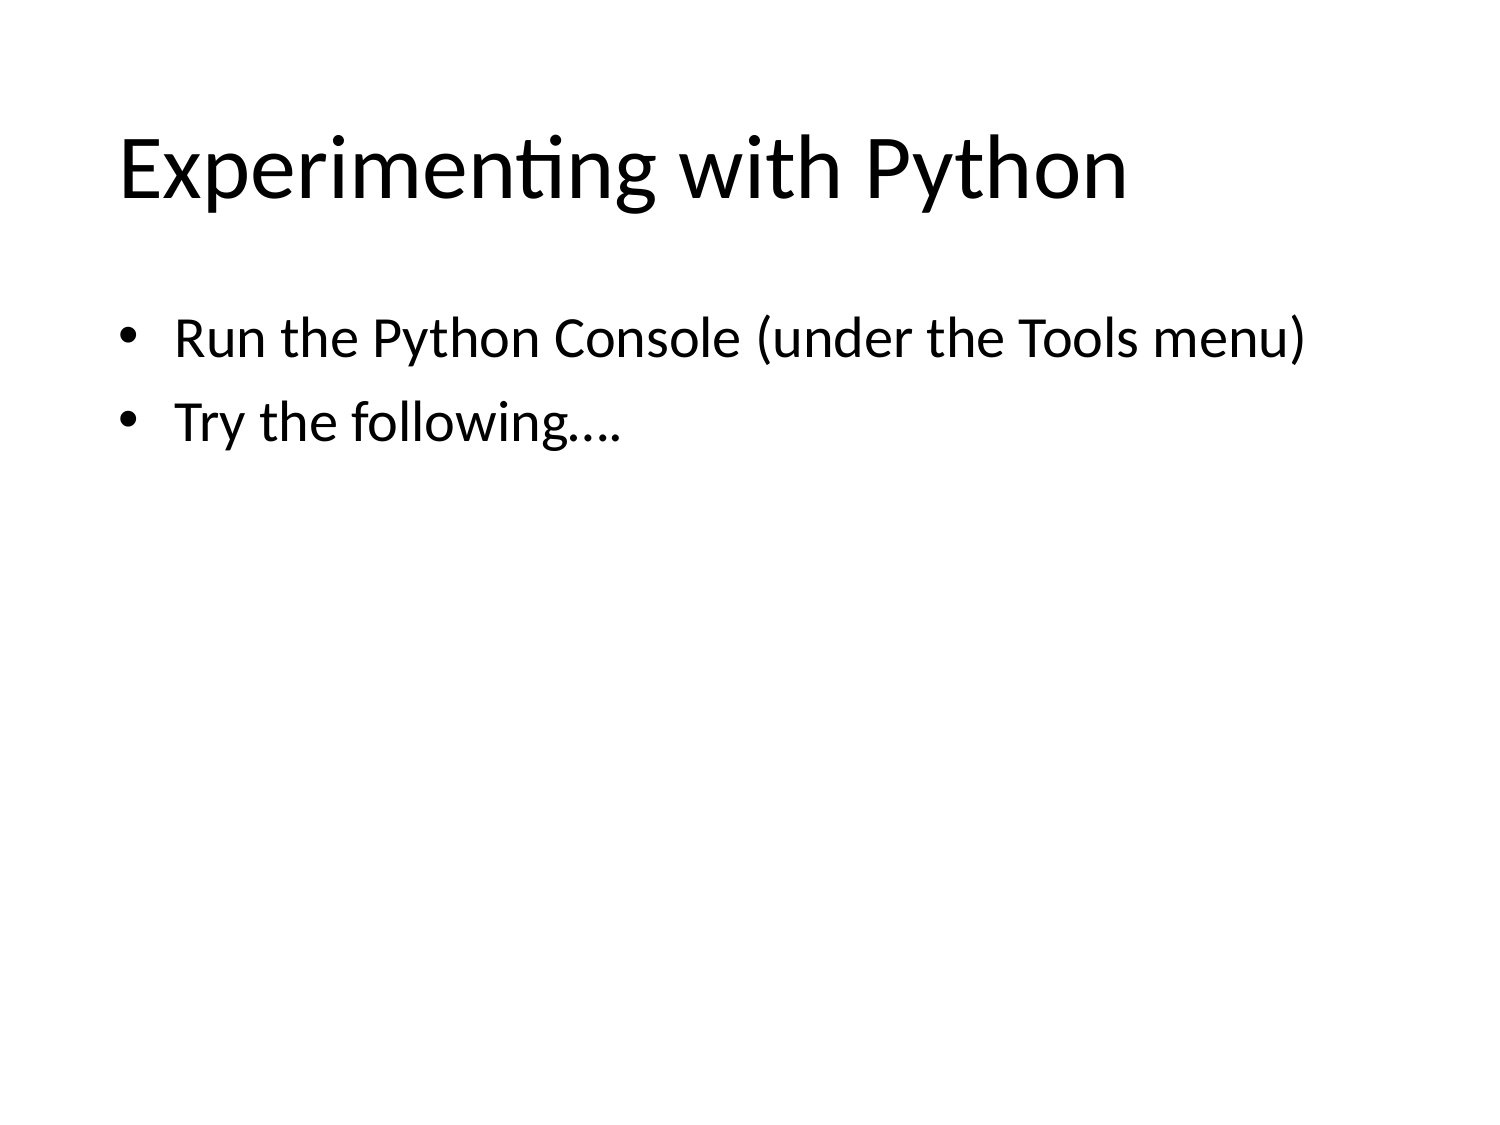

# Experimenting with Python
Run the Python Console (under the Tools menu)
Try the following….